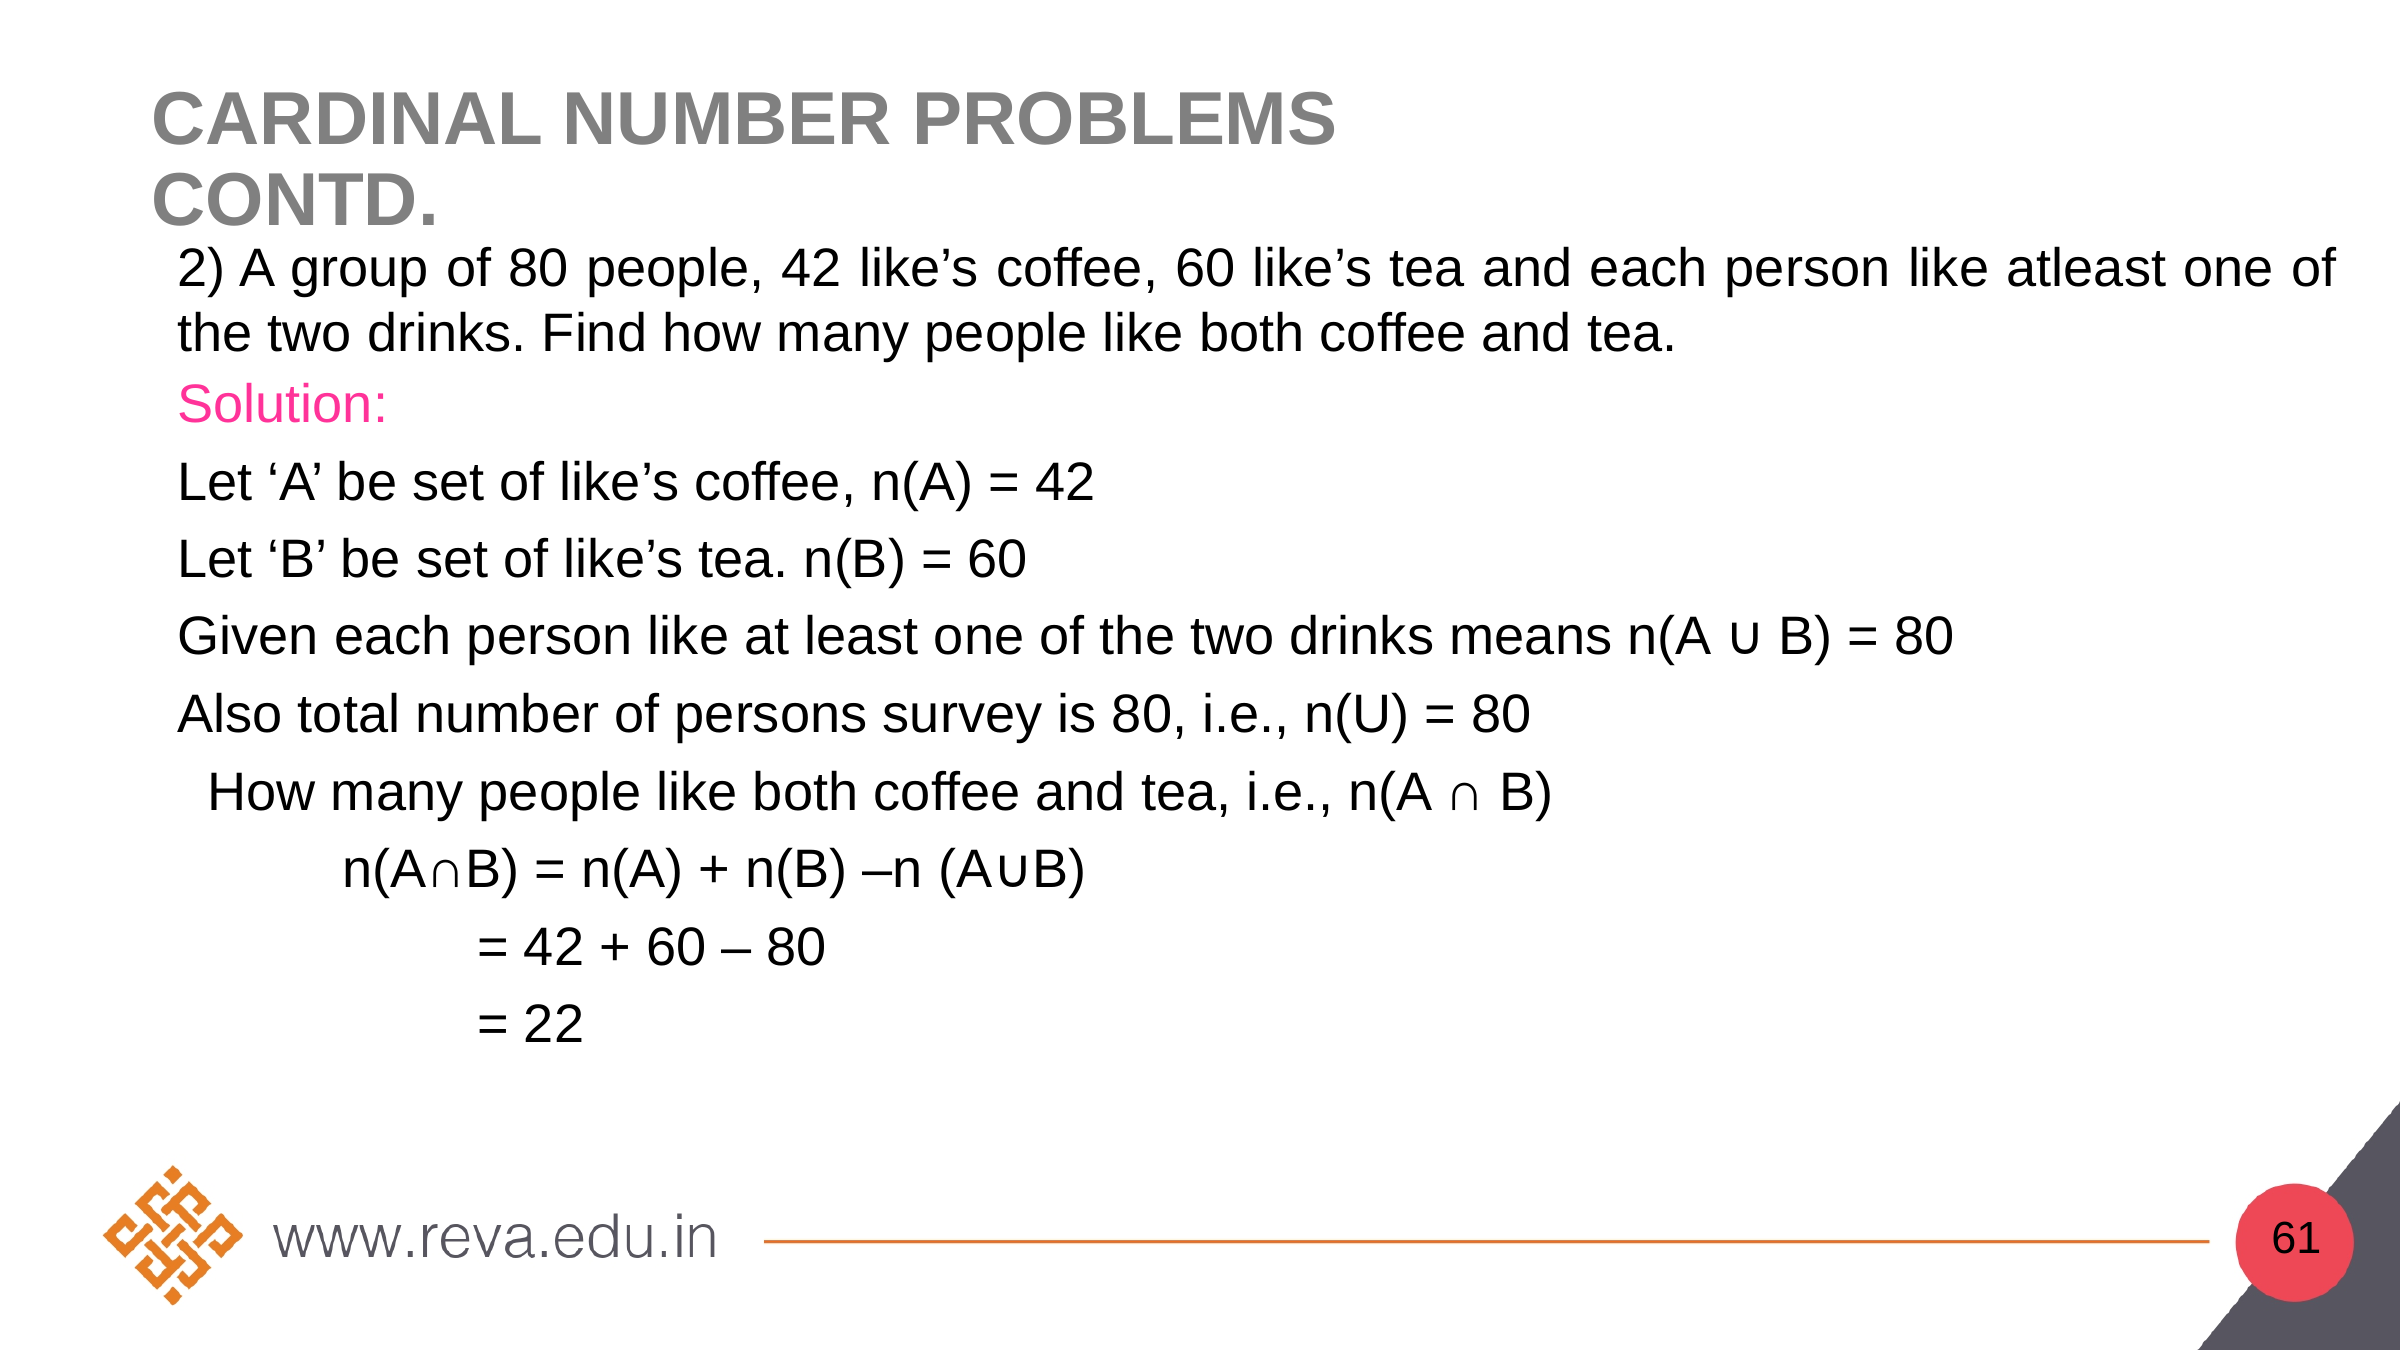

# Cardinal Number Problems contd.
2) A group of 80 people, 42 like’s coffee, 60 like’s tea and each person like atleast one of the two drinks. Find how many people like both coffee and tea.
Solution:
Let ‘A’ be set of like’s coffee, n(A) = 42
Let ‘B’ be set of like’s tea. n(B) = 60
Given each person like at least one of the two drinks means n(A ∪ B) = 80
Also total number of persons survey is 80, i.e., n(U) = 80
  How many people like both coffee and tea, i.e., n(A ∩ B)
 	 n(A∩B) = n(A) + n(B) –n (A∪B)
 		= 42 + 60 – 80
		= 22
61